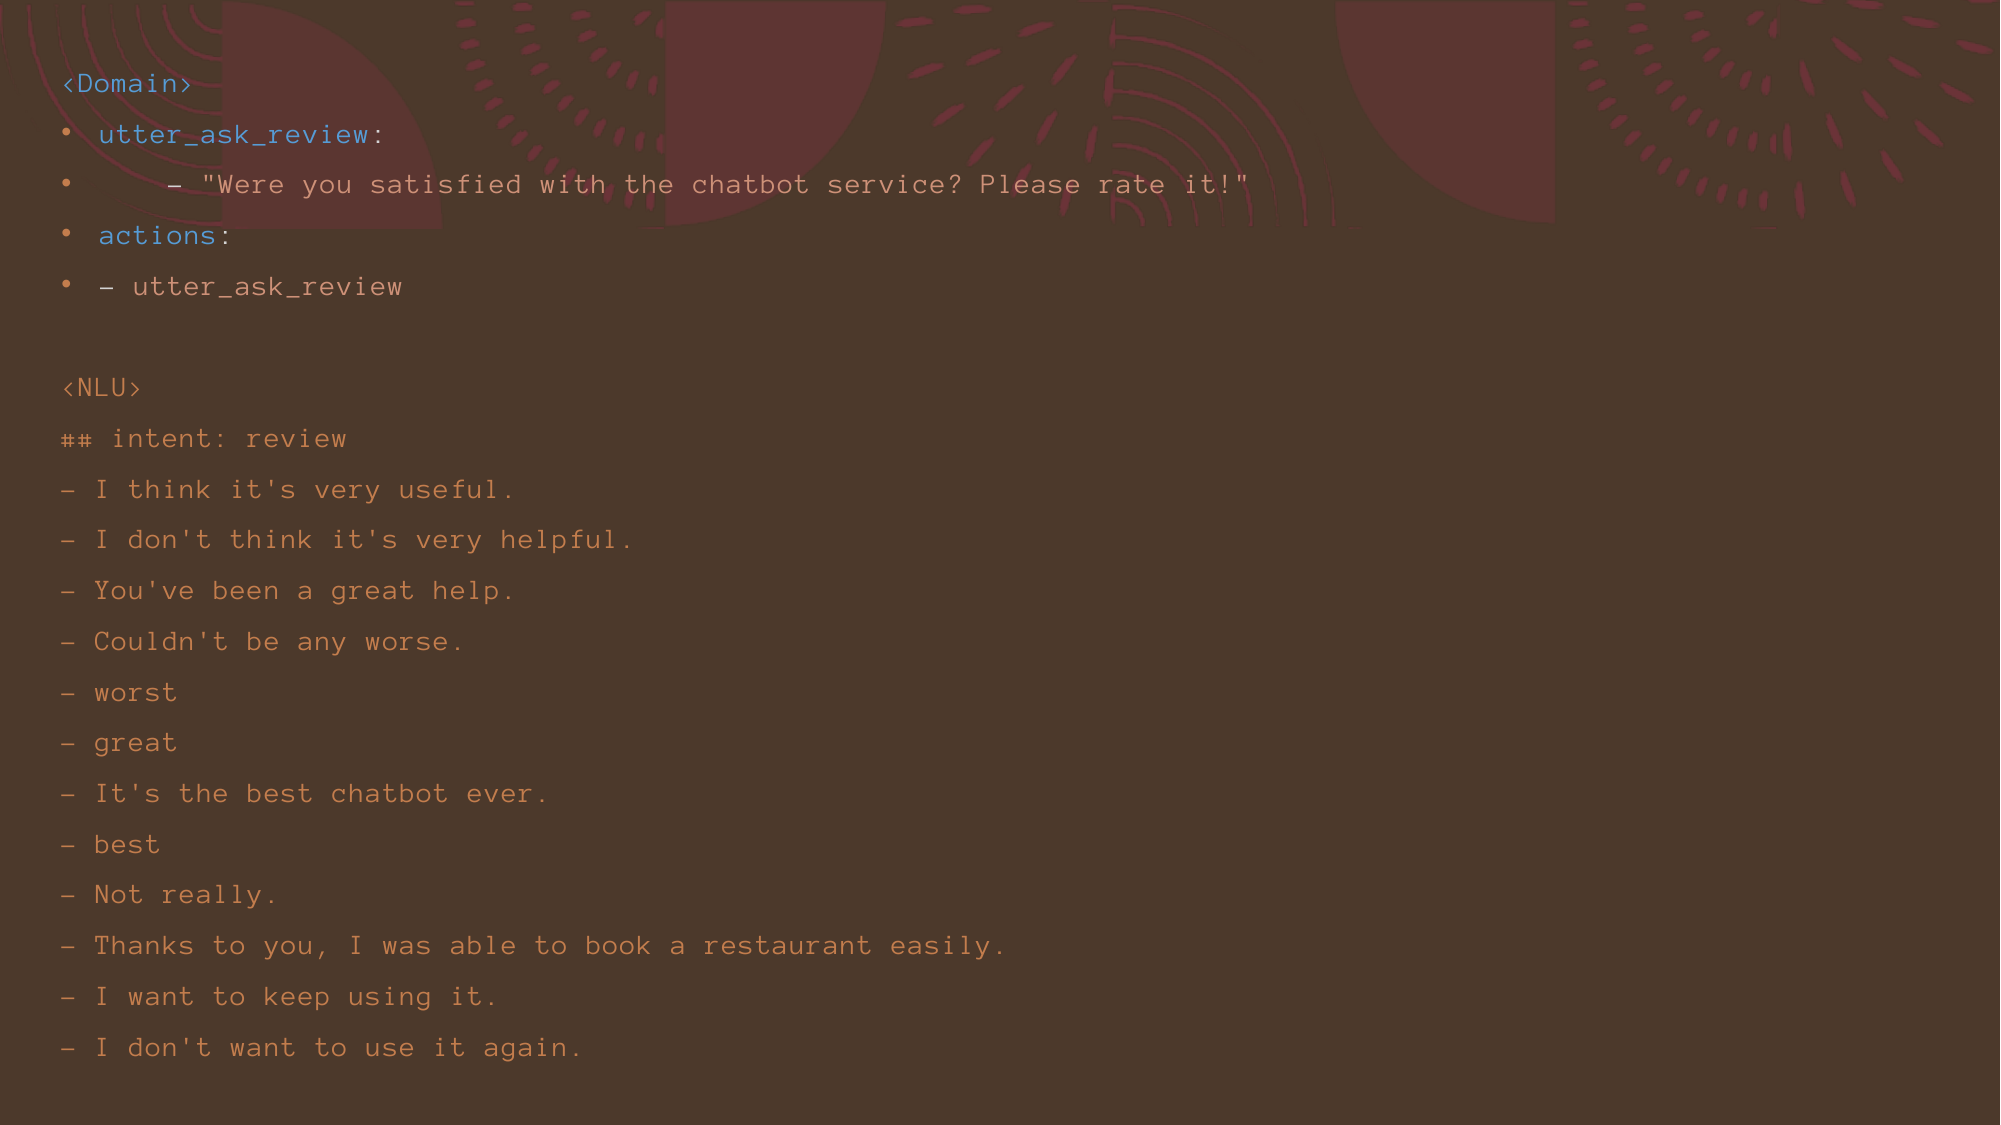

<Domain>
utter_ask_review:
    - "Were you satisfied with the chatbot service? Please rate it!"
actions:
- utter_ask_review

<NLU>
## intent: review
- I think it's very useful.
- I don't think it's very helpful.
- You've been a great help.
- Couldn't be any worse.
- worst
- great
- It's the best chatbot ever.
- best
- Not really.
- Thanks to you, I was able to book a restaurant easily.
- I want to keep using it.
- I don't want to use it again.